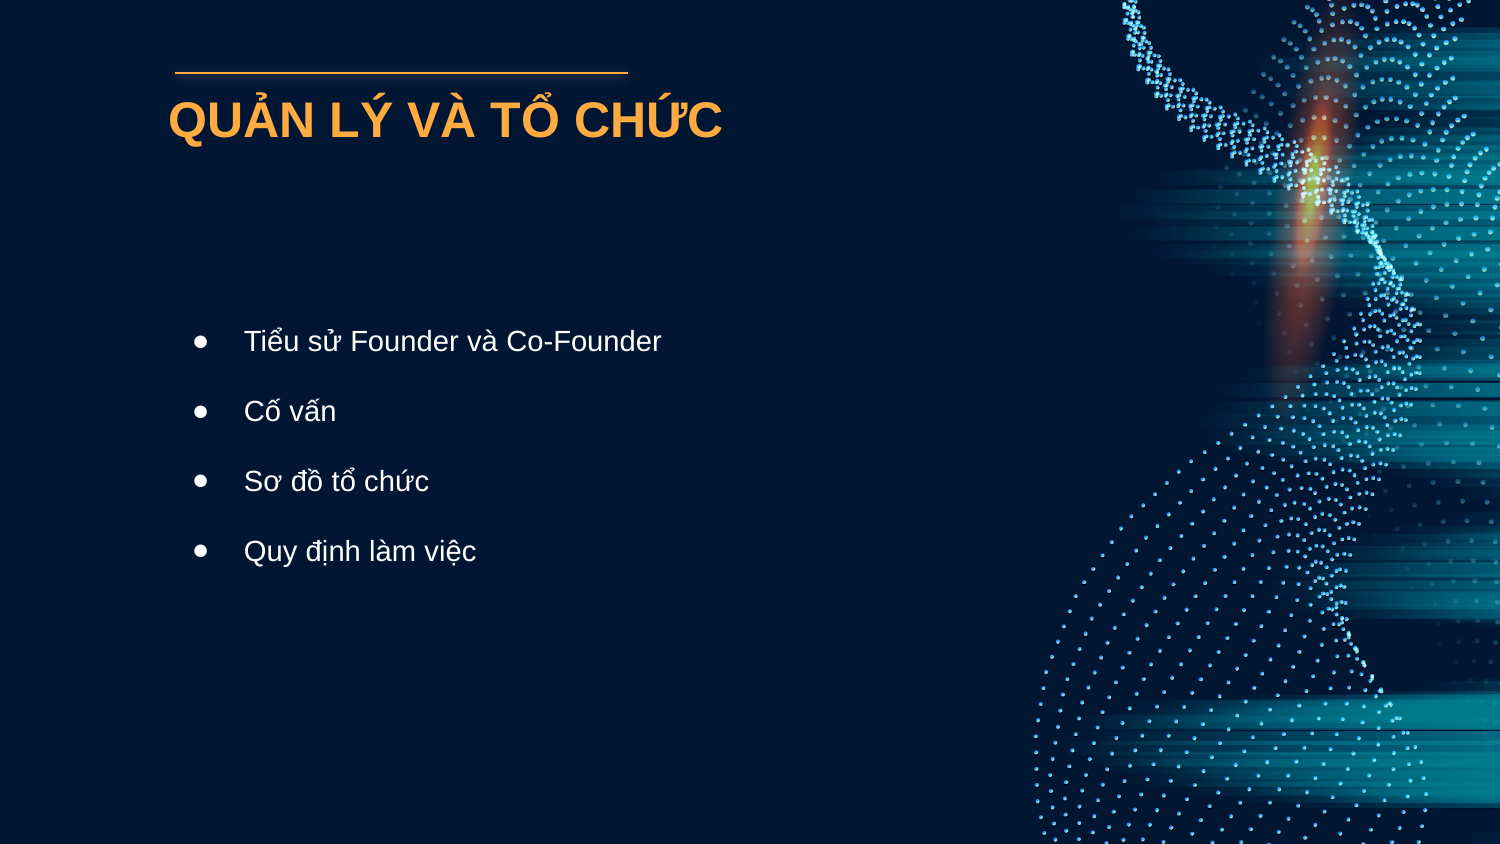

# QUẢN LÝ VÀ TỔ CHỨC
Tiểu sử Founder và Co-Founder
Cố vấn
Sơ đồ tổ chức
Quy định làm việc